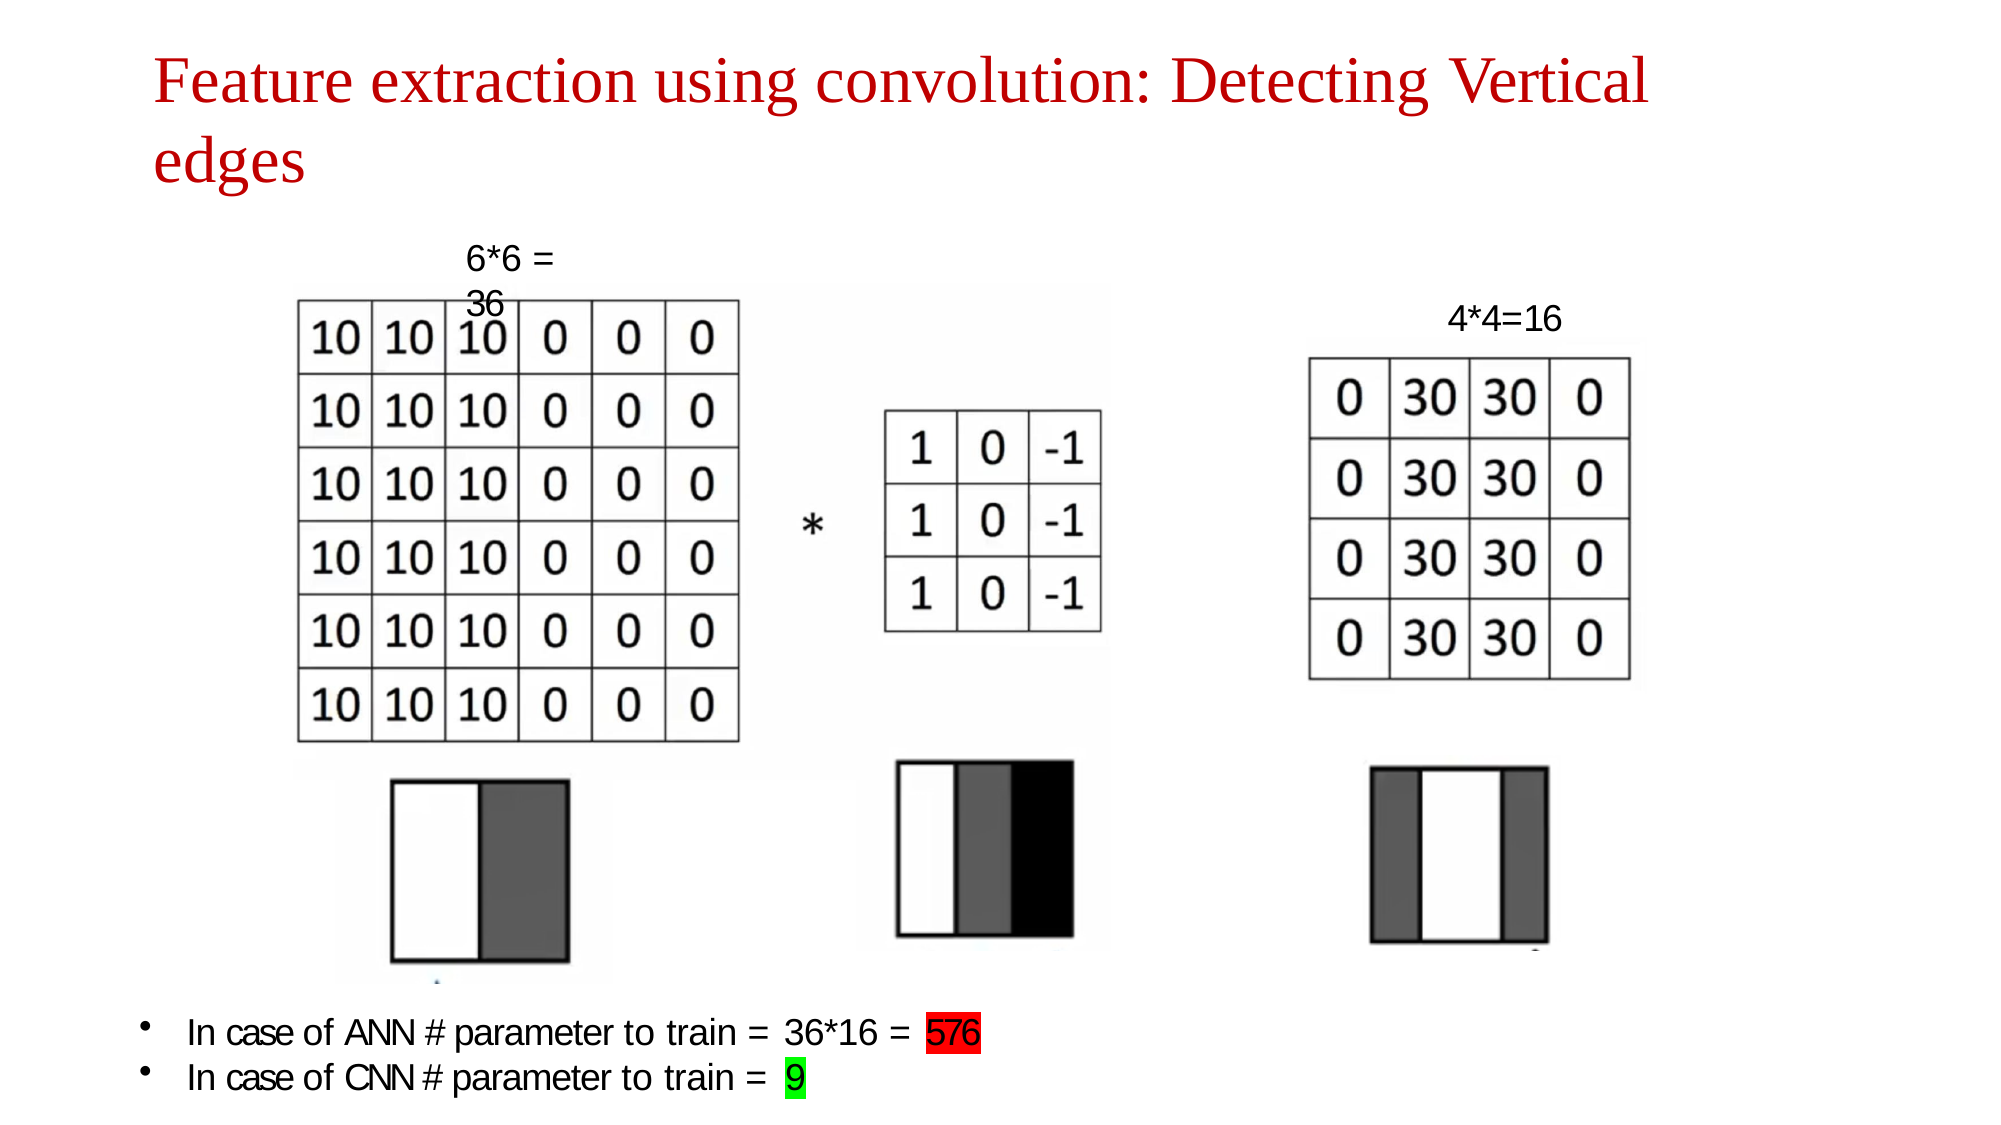

# Feature extraction using convolution: Detecting Vertical edges
6*6 = 36

4*4=16

In case of ANN # parameter to train =  36*16 =  576
In case of CNN # parameter to train =  9